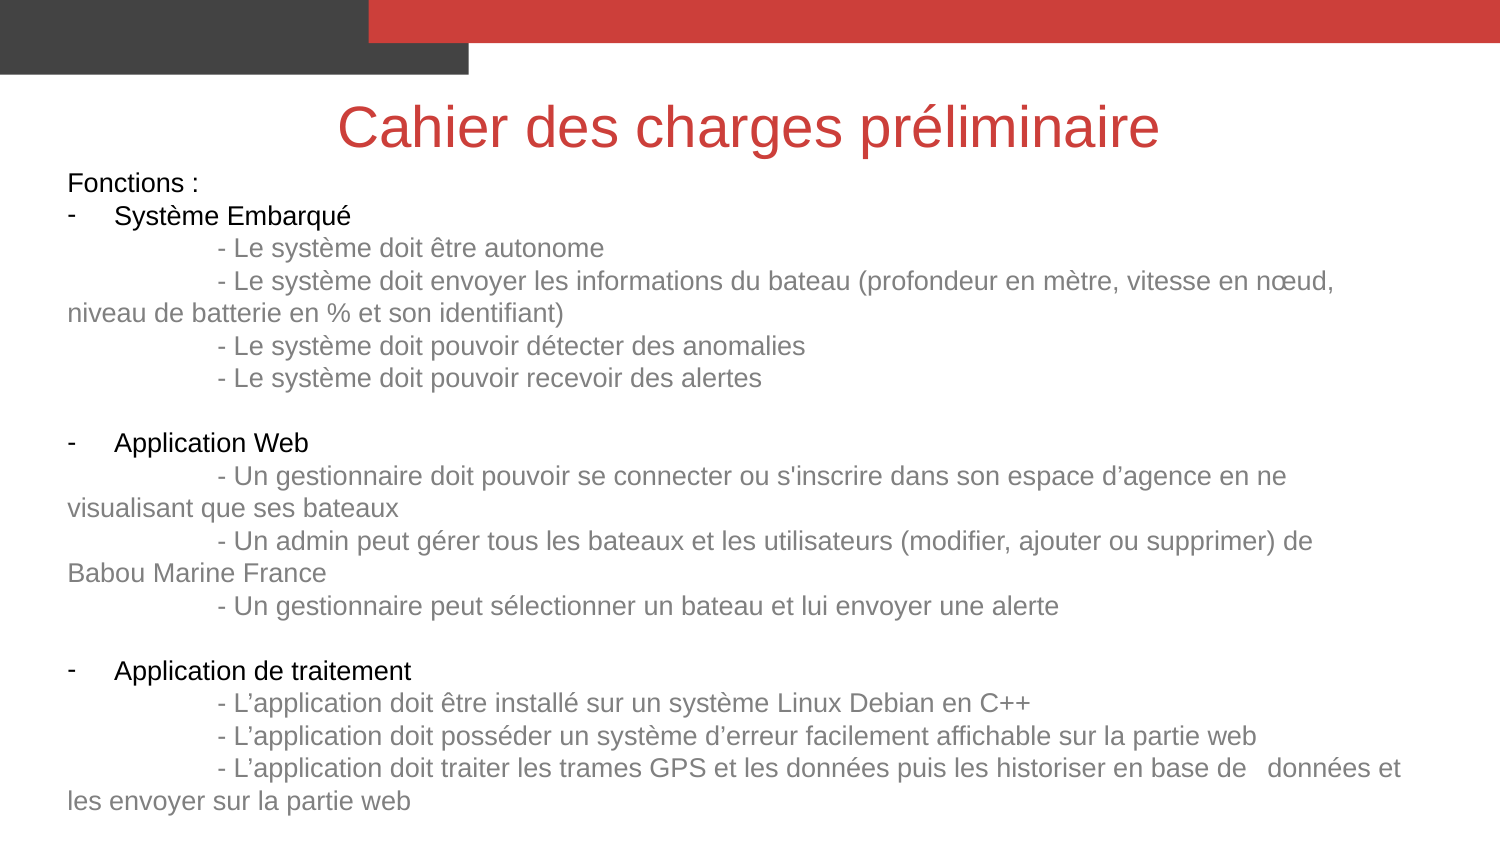

# Cahier des charges préliminaire
Fonctions :
Système Embarqué
	- Le système doit être autonome
	- Le système doit envoyer les informations du bateau (profondeur en mètre, vitesse en nœud, 	niveau de batterie en % et son identifiant)
	- Le système doit pouvoir détecter des anomalies
	- Le système doit pouvoir recevoir des alertes

Application Web
	- Un gestionnaire doit pouvoir se connecter ou s'inscrire dans son espace d’agence en ne 	visualisant que ses bateaux
 	- Un admin peut gérer tous les bateaux et les utilisateurs (modifier, ajouter ou supprimer) de 	Babou Marine France
	- Un gestionnaire peut sélectionner un bateau et lui envoyer une alerte

Application de traitement
	- L’application doit être installé sur un système Linux Debian en C++
	- L’application doit posséder un système d’erreur facilement affichable sur la partie web
  	- L’application doit traiter les trames GPS et les données puis les historiser en base de 	données et 	les envoyer sur la partie web